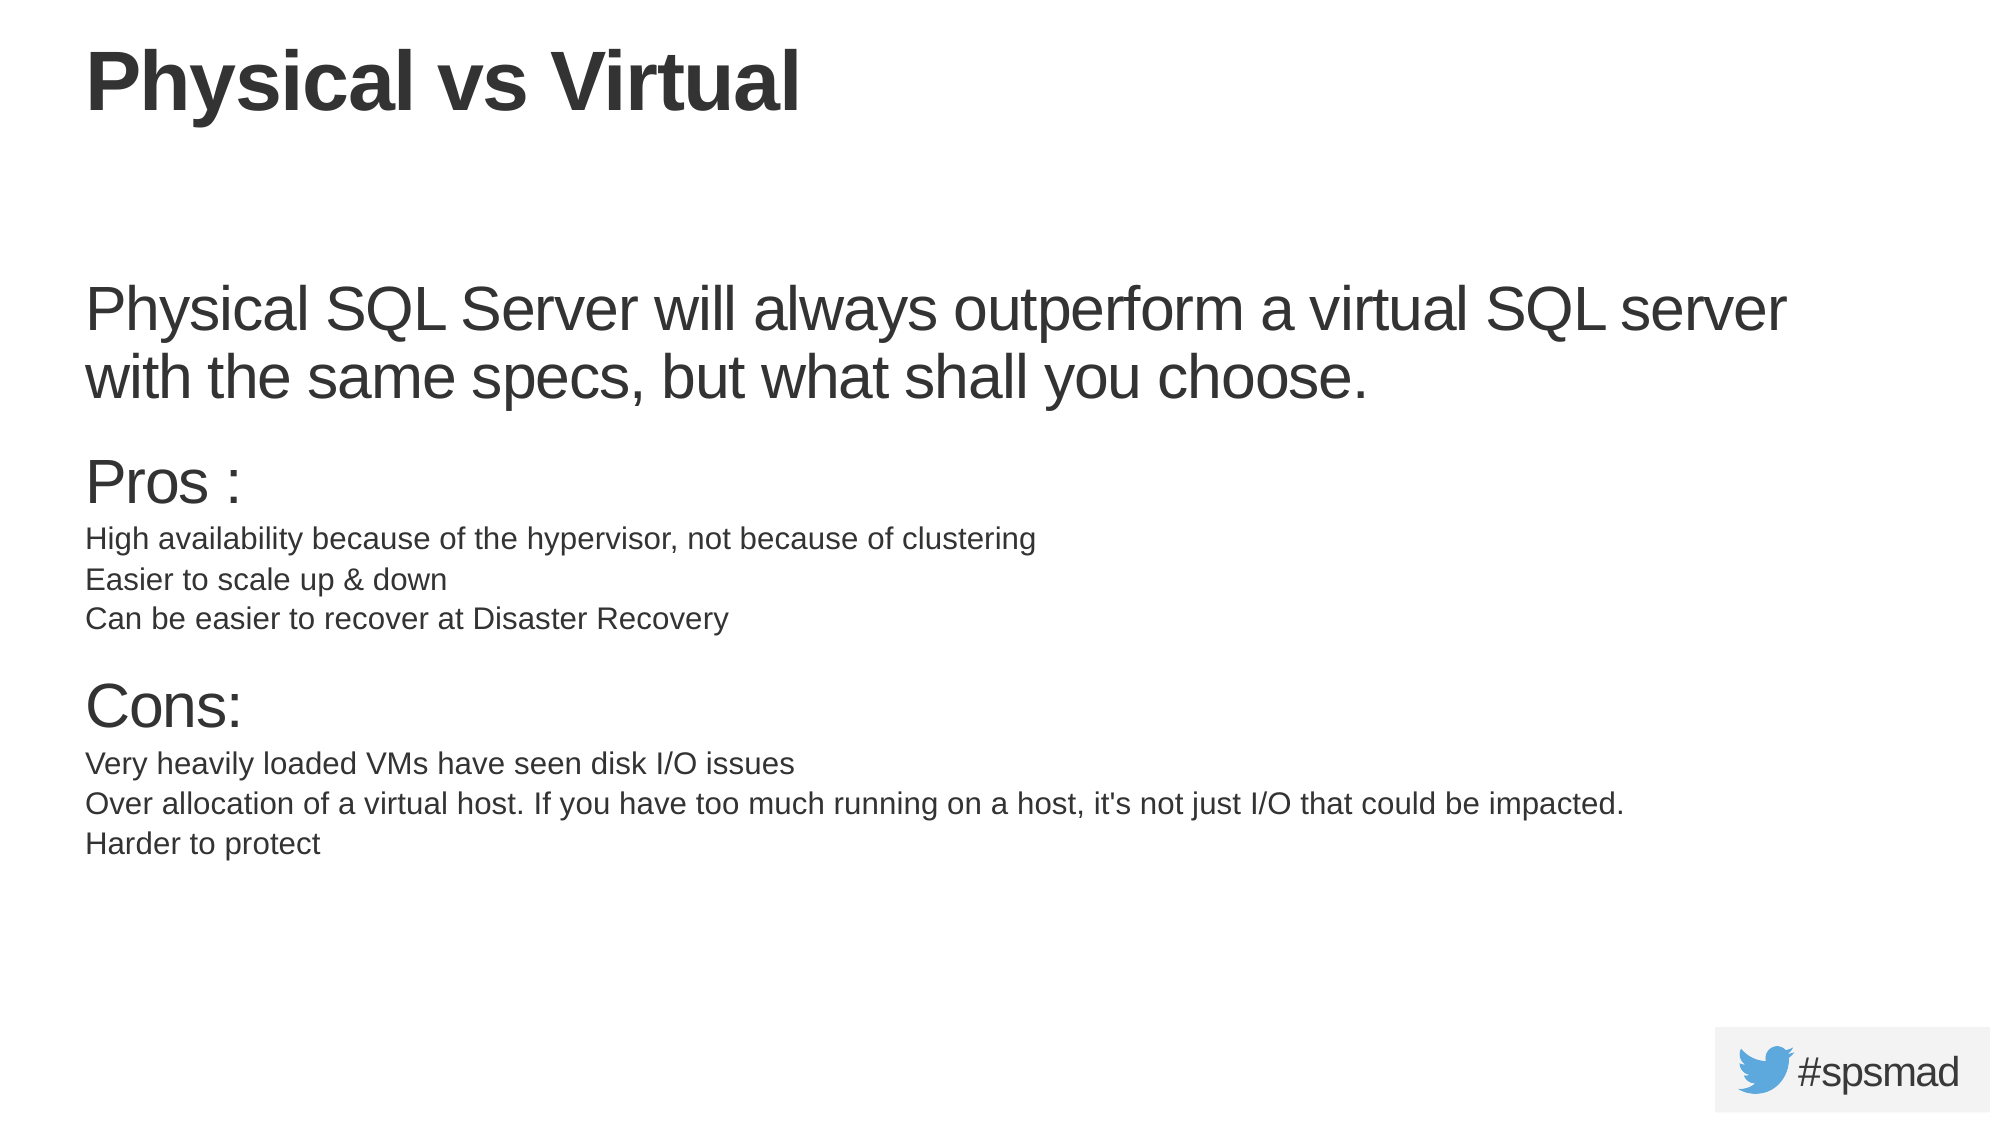

# Physical vs Virtual
Physical SQL Server will always outperform a virtual SQL server with the same specs, but what shall you choose.
Pros :
High availability because of the hypervisor, not because of clustering
Easier to scale up & down
Can be easier to recover at Disaster Recovery
Cons:
Very heavily loaded VMs have seen disk I/O issues
Over allocation of a virtual host. If you have too much running on a host, it's not just I/O that could be impacted.
Harder to protect